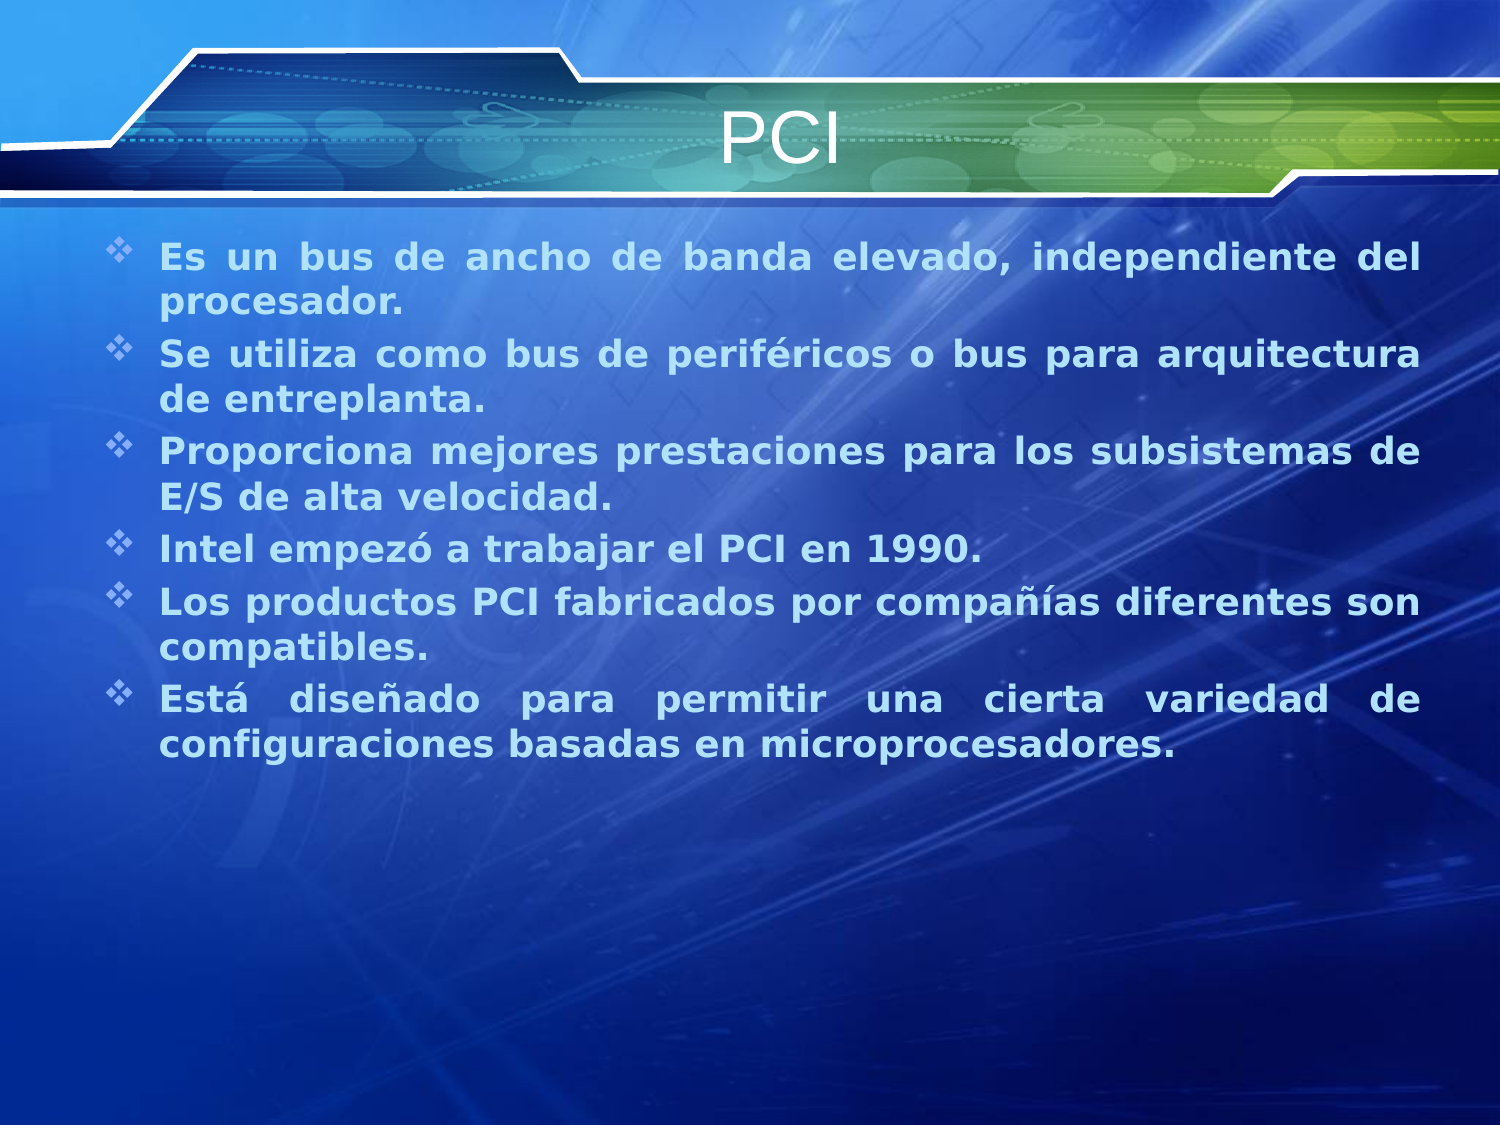

# PCI
Es un bus de ancho de banda elevado, independiente del procesador.
Se utiliza como bus de periféricos o bus para arquitectura de entreplanta.
Proporciona mejores prestaciones para los subsistemas de E/S de alta velocidad.
Intel empezó a trabajar el PCI en 1990.
Los productos PCI fabricados por compañías diferentes son compatibles.
Está diseñado para permitir una cierta variedad de configuraciones basadas en microprocesadores.